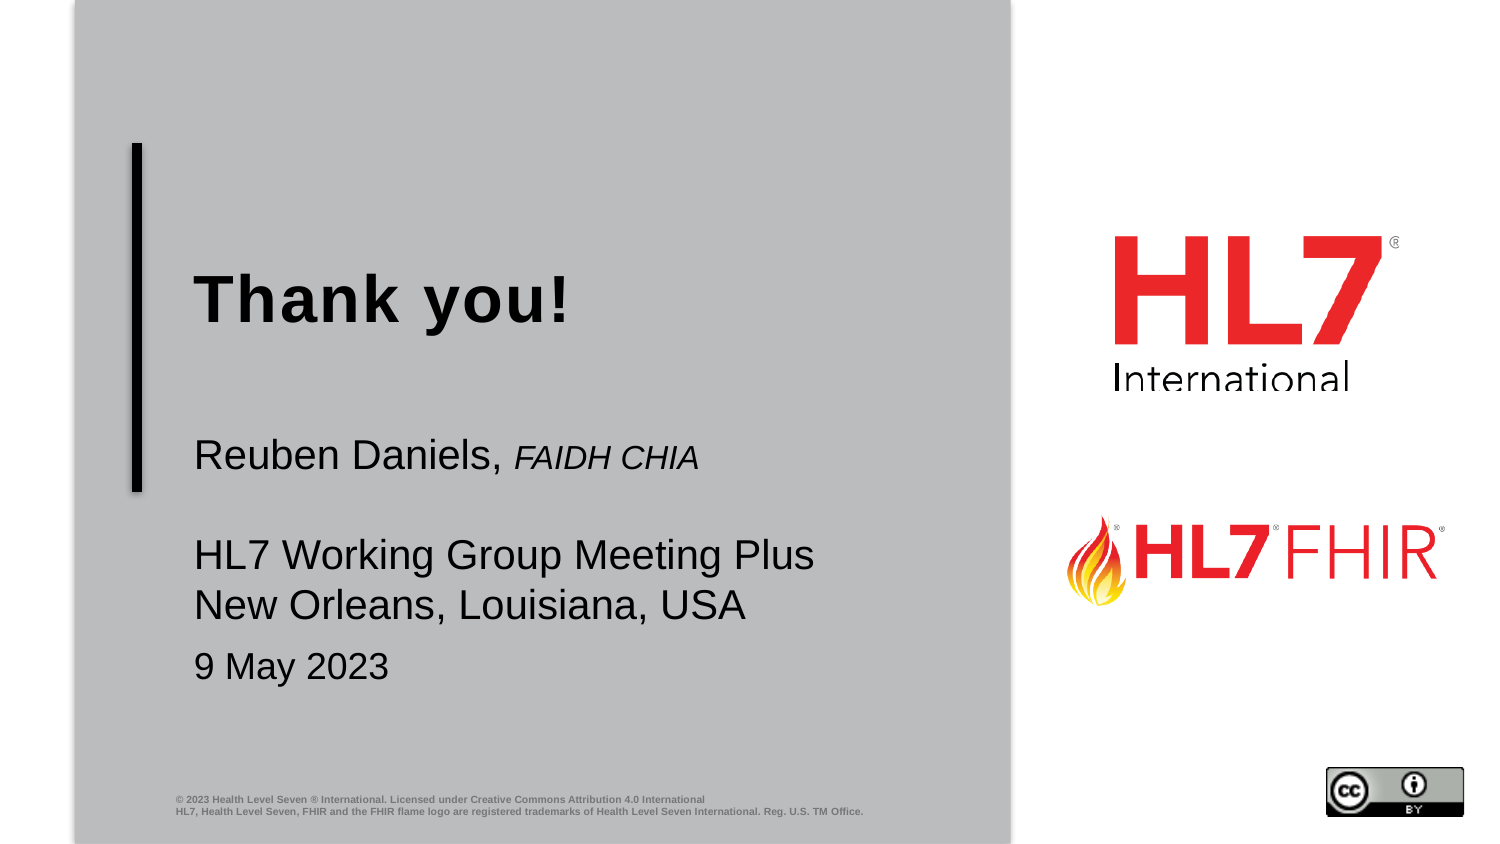

# Thank you!
Reuben Daniels, FAIDH CHIA

HL7 Working Group Meeting Plus
New Orleans, Louisiana, USA

9 May 2023

© 2023 Health Level Seven ® International. Licensed under Creative Commons Attribution 4.0 International
HL7, Health Level Seven, FHIR and the FHIR flame logo are registered trademarks of Health Level Seven International. Reg. U.S. TM Office.